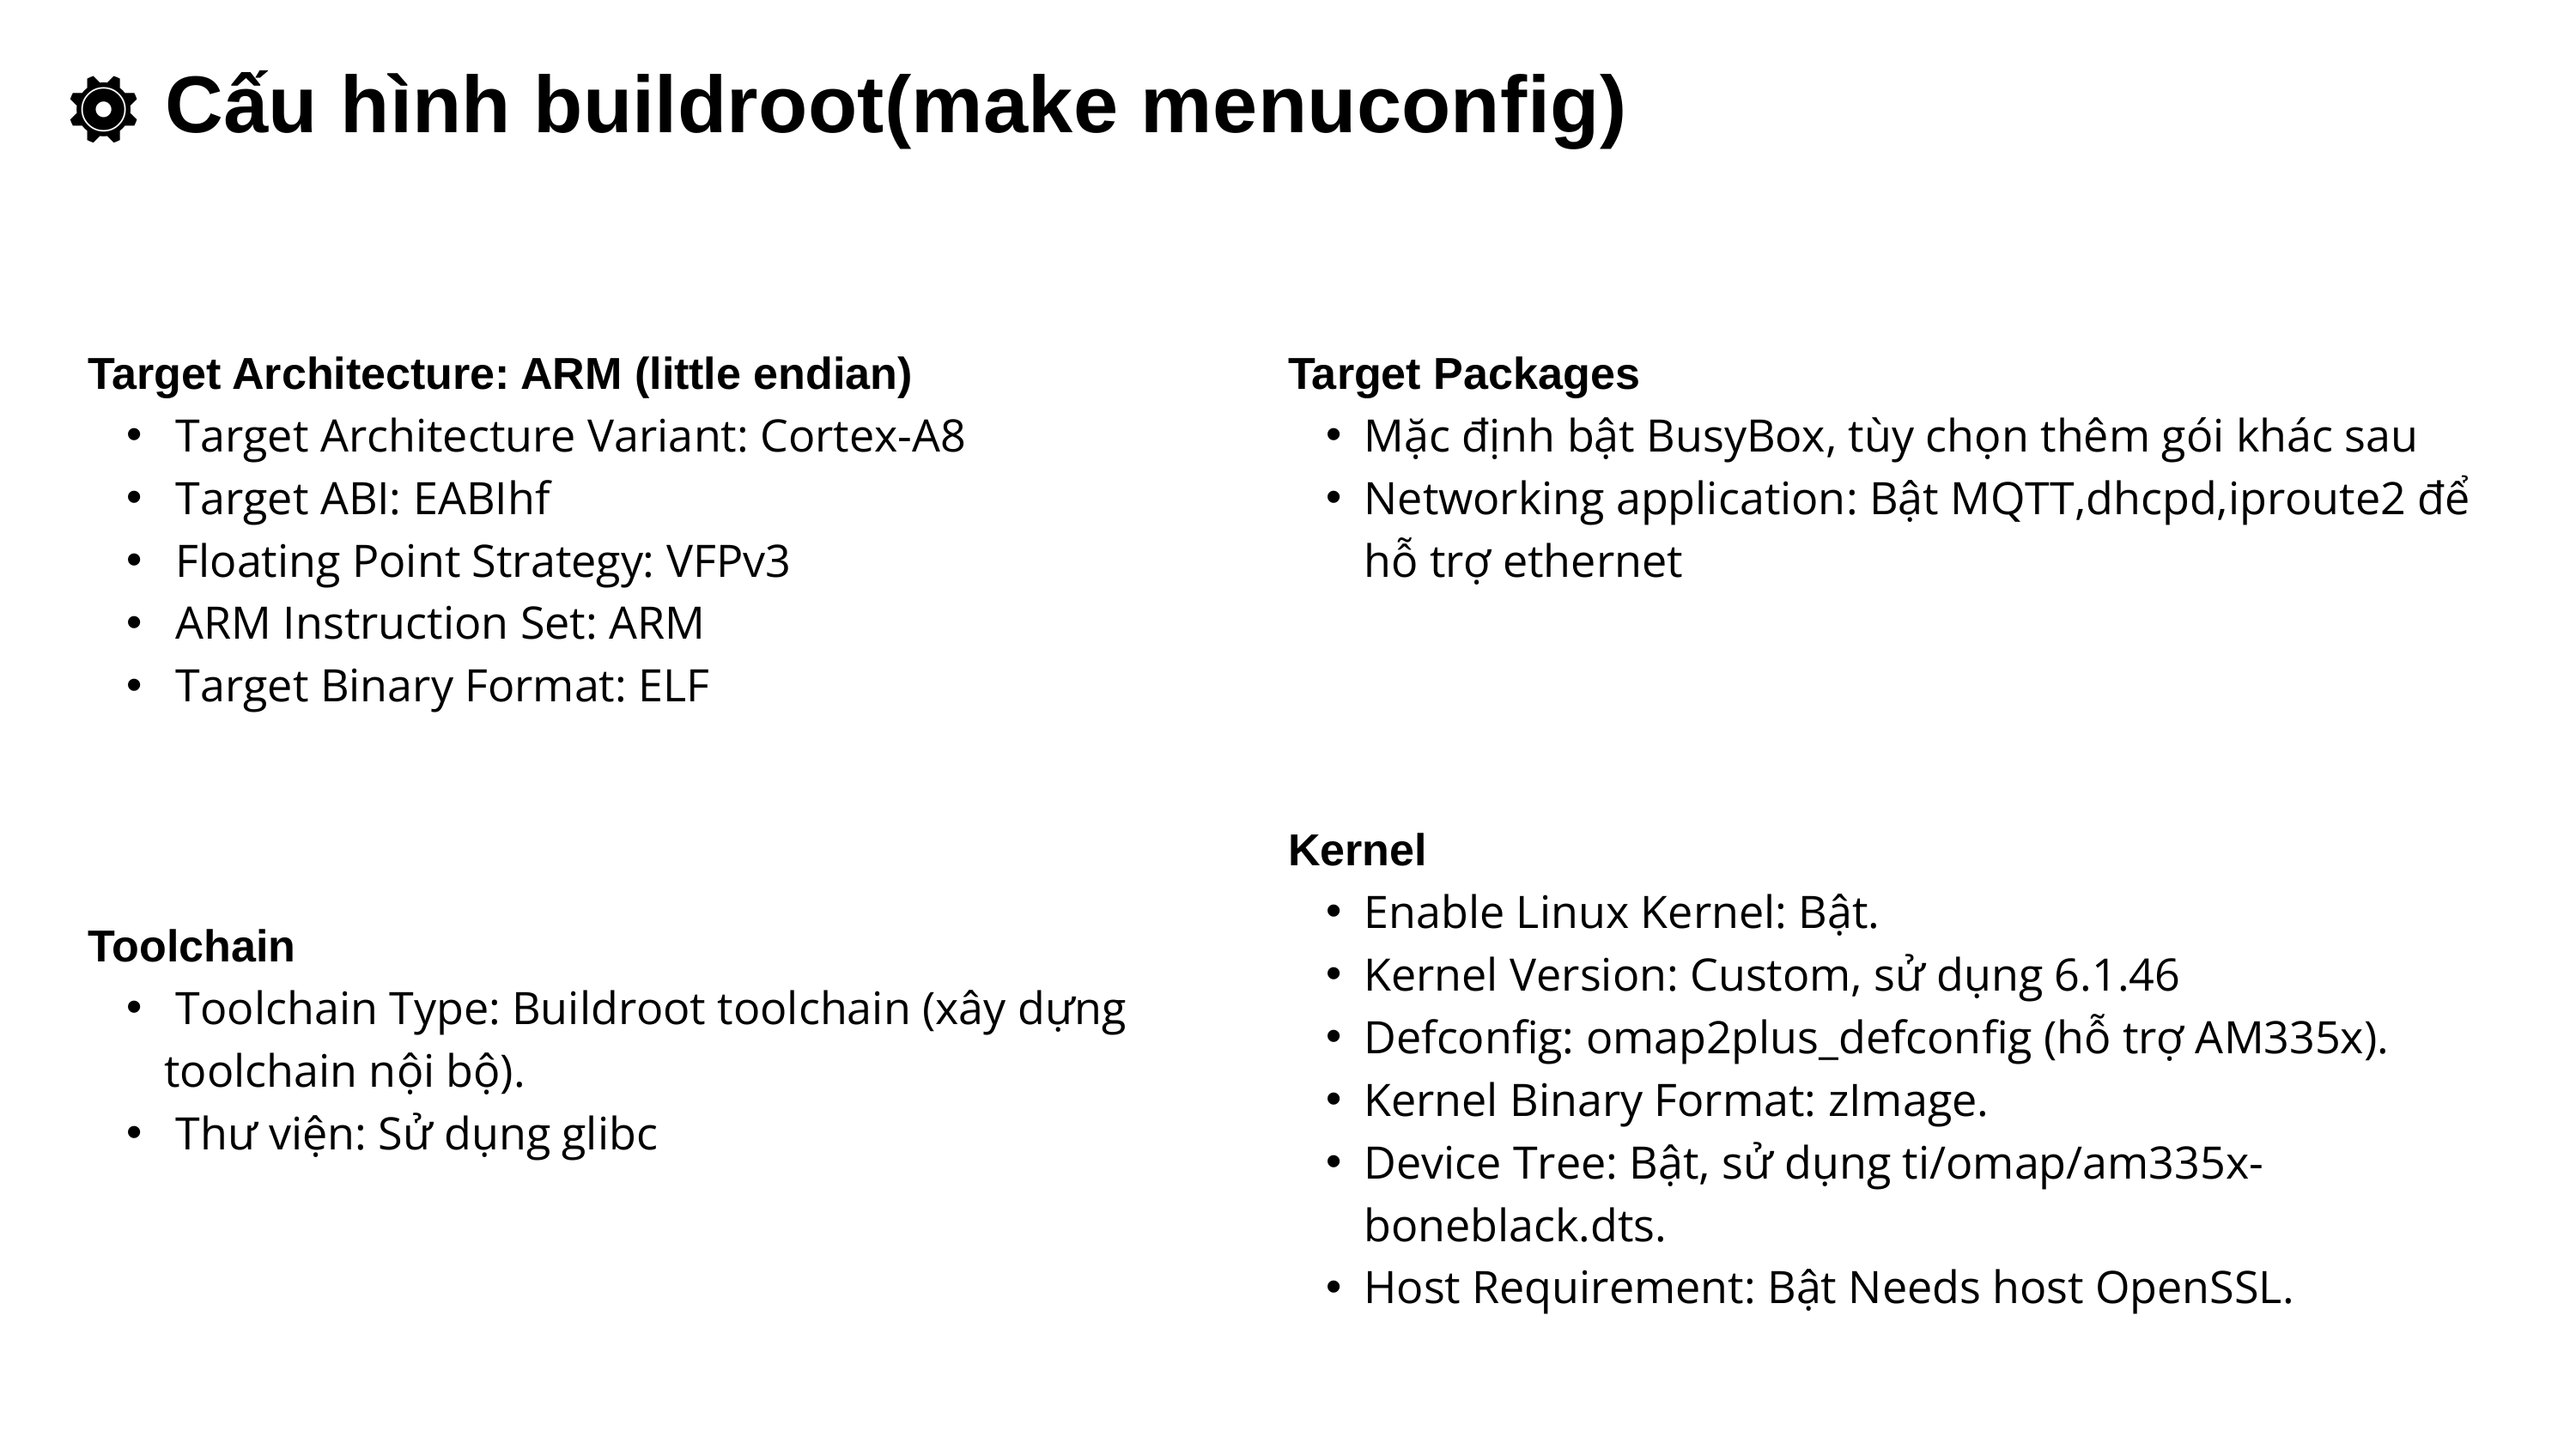

⚙️ Cấu hình buildroot(make menuconfig)

Target Architecture: ARM (little endian)
 Target Architecture Variant: Cortex-A8
 Target ABI: EABIhf
 Floating Point Strategy: VFPv3
 ARM Instruction Set: ARM
 Target Binary Format: ELF
Target Packages
Mặc định bật BusyBox, tùy chọn thêm gói khác sau
Networking application: Bật MQTT,dhcpd,iproute2 để hỗ trợ ethernet
Kernel
Enable Linux Kernel: Bật.
Kernel Version: Custom, sử dụng 6.1.46
Defconfig: omap2plus_defconfig (hỗ trợ AM335x).
Kernel Binary Format: zImage.
Device Tree: Bật, sử dụng ti/omap/am335x-boneblack.dts.
Host Requirement: Bật Needs host OpenSSL.
Toolchain
 Toolchain Type: Buildroot toolchain (xây dựng toolchain nội bộ).
 Thư viện: Sử dụng glibc